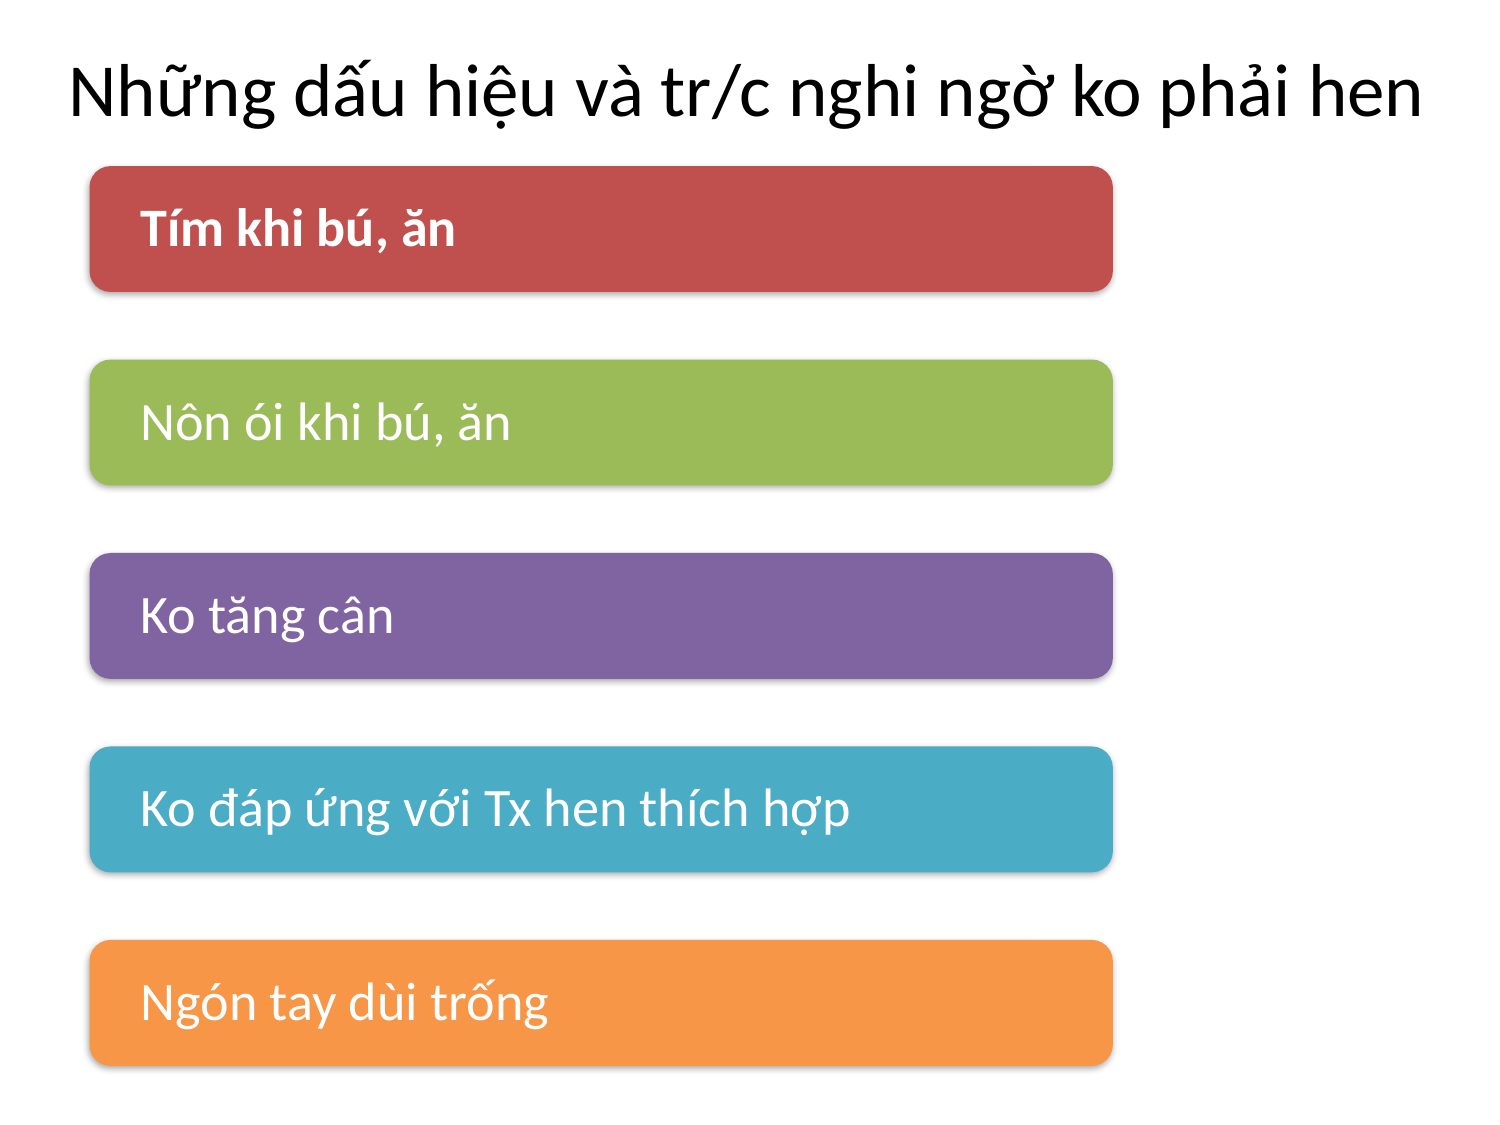

# Những dấu hiệu và tr/c nghi ngờ ko phải hen
Tím khi bú, ăn
Nôn ói khi bú, ăn
Ko tăng cân
Ko đáp ứng với Tx hen thích hợp
Ngón tay dùi trống